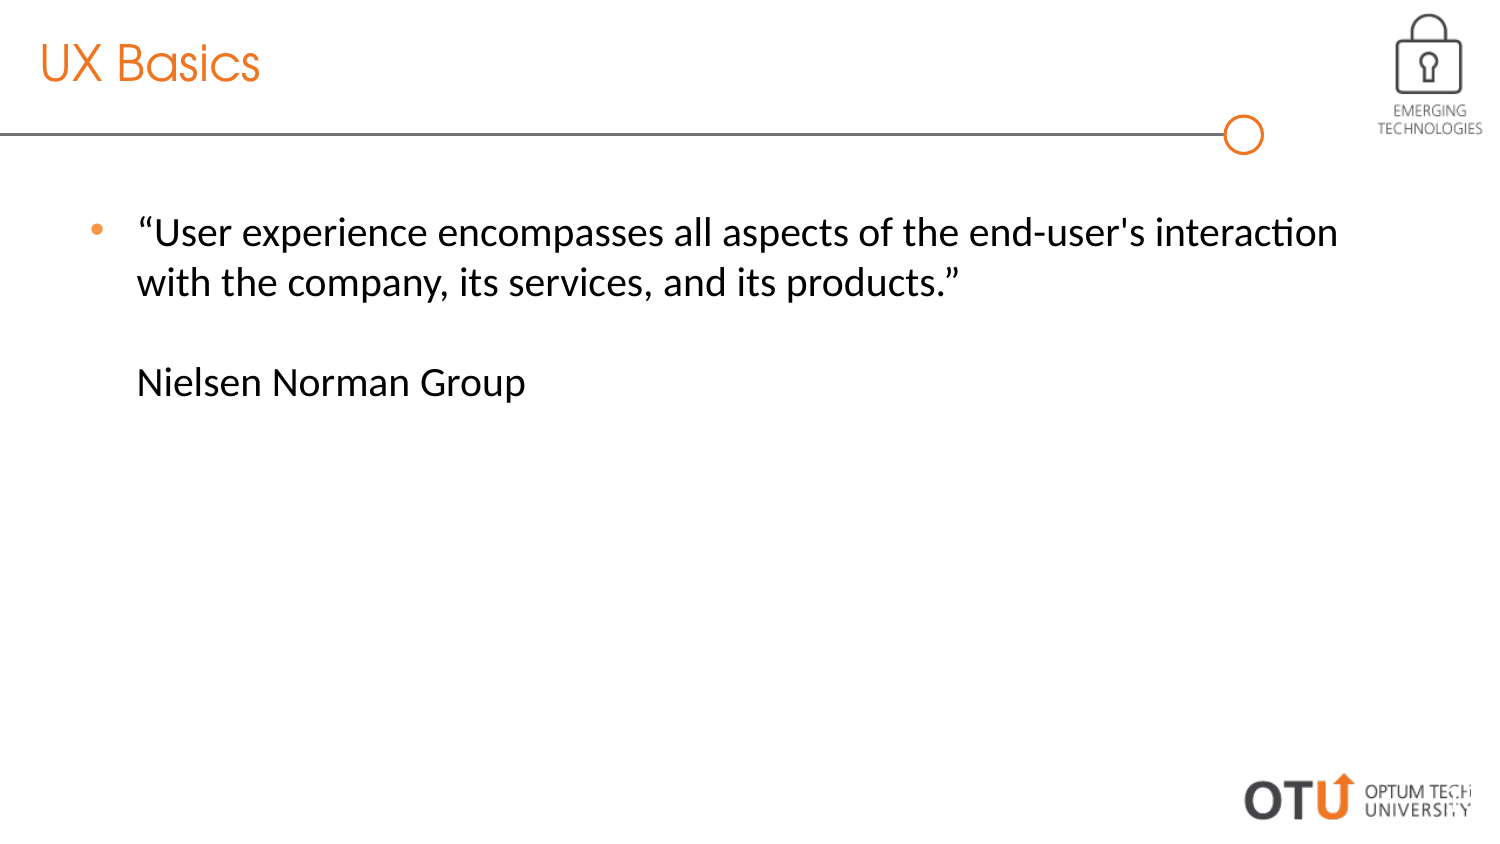

UX Basics
“User experience encompasses all aspects of the end-user's interaction with the company, its services, and its products.”
Nielsen Norman Group
15